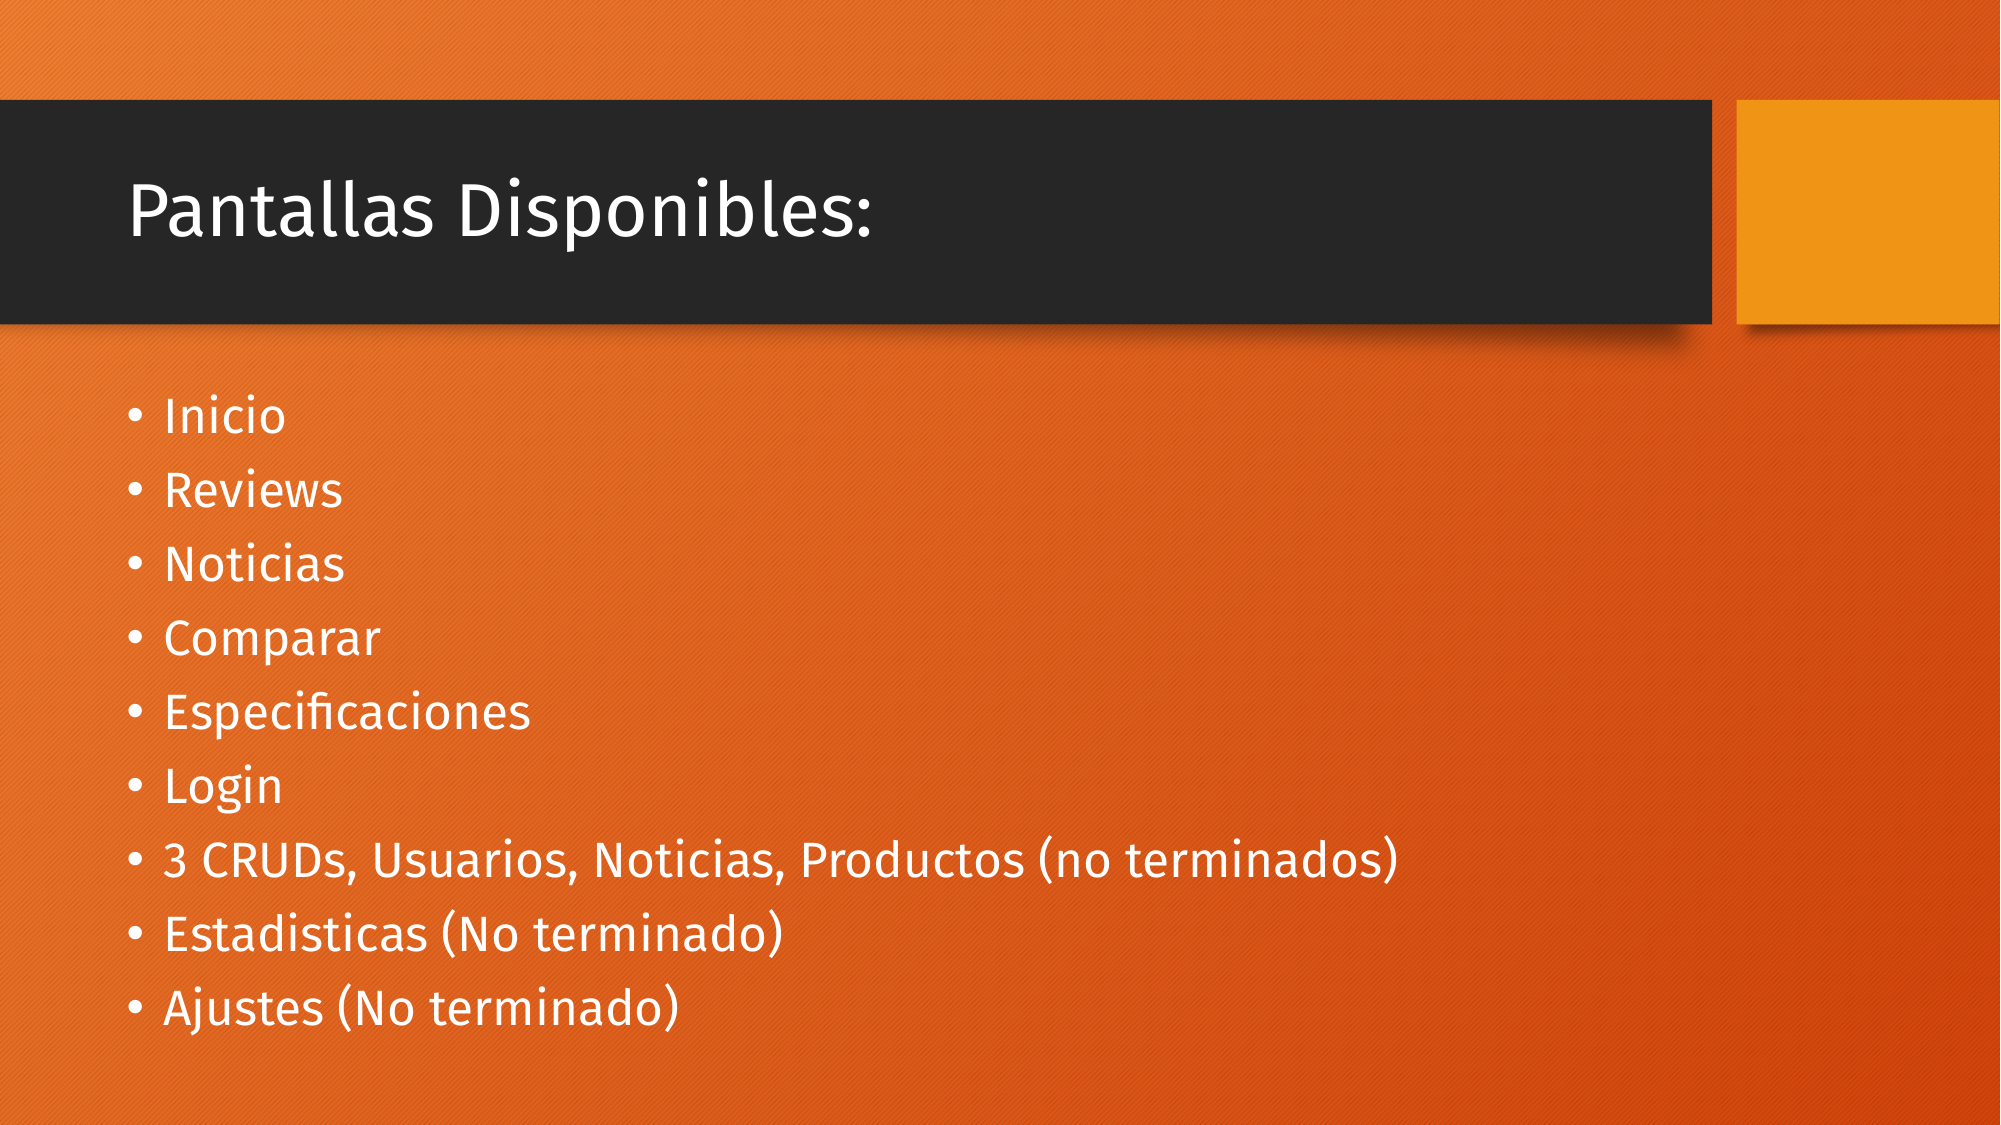

# Pantallas Disponibles:
Inicio
Reviews
Noticias
Comparar
Especificaciones
Login
3 CRUDs, Usuarios, Noticias, Productos (no terminados)
Estadisticas (No terminado)
Ajustes (No terminado)